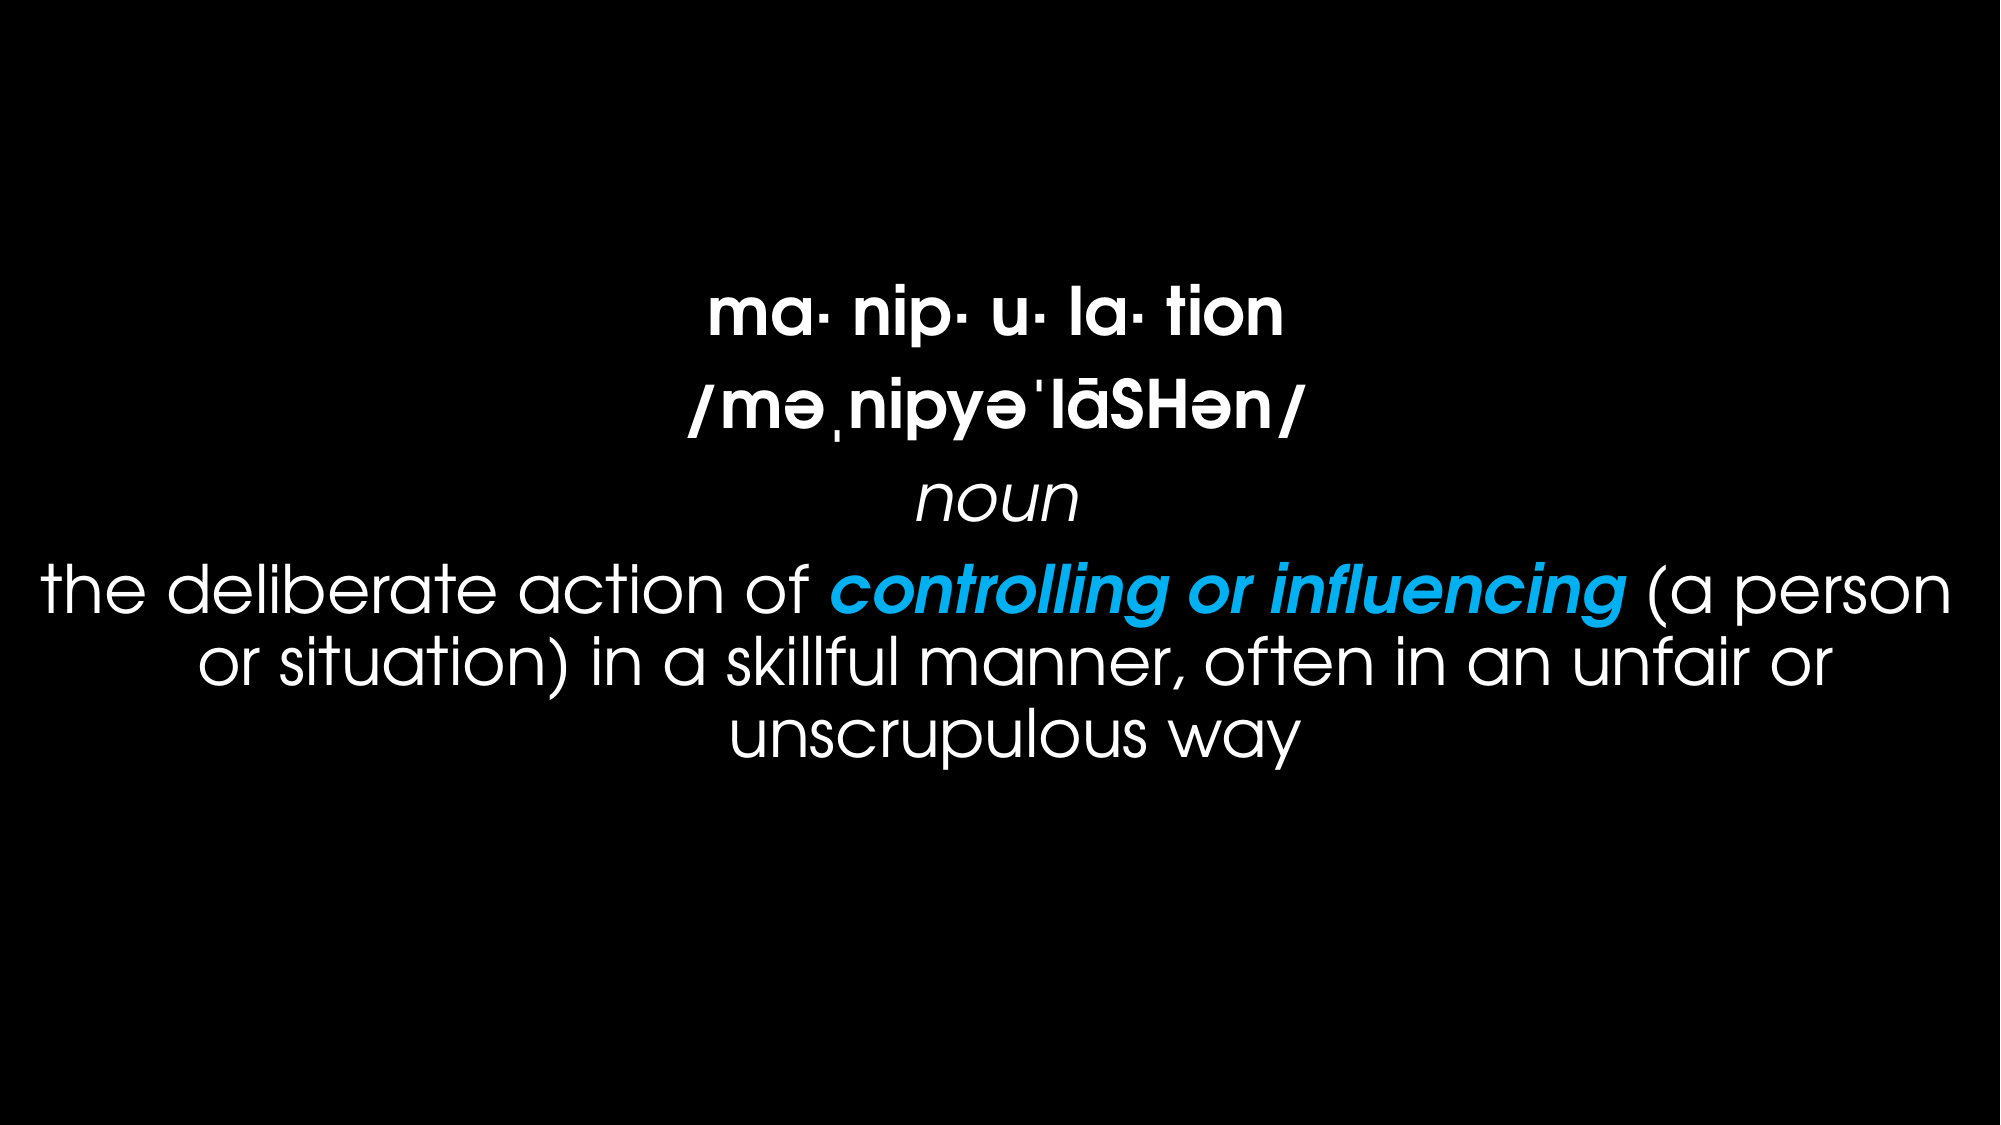

ma· nip· u· la· tion
/məˌnipyəˈlāSHən/
noun
the deliberate action of controlling or influencing (a person or situation) in a skillful manner, often in an unfair or unscrupulous way